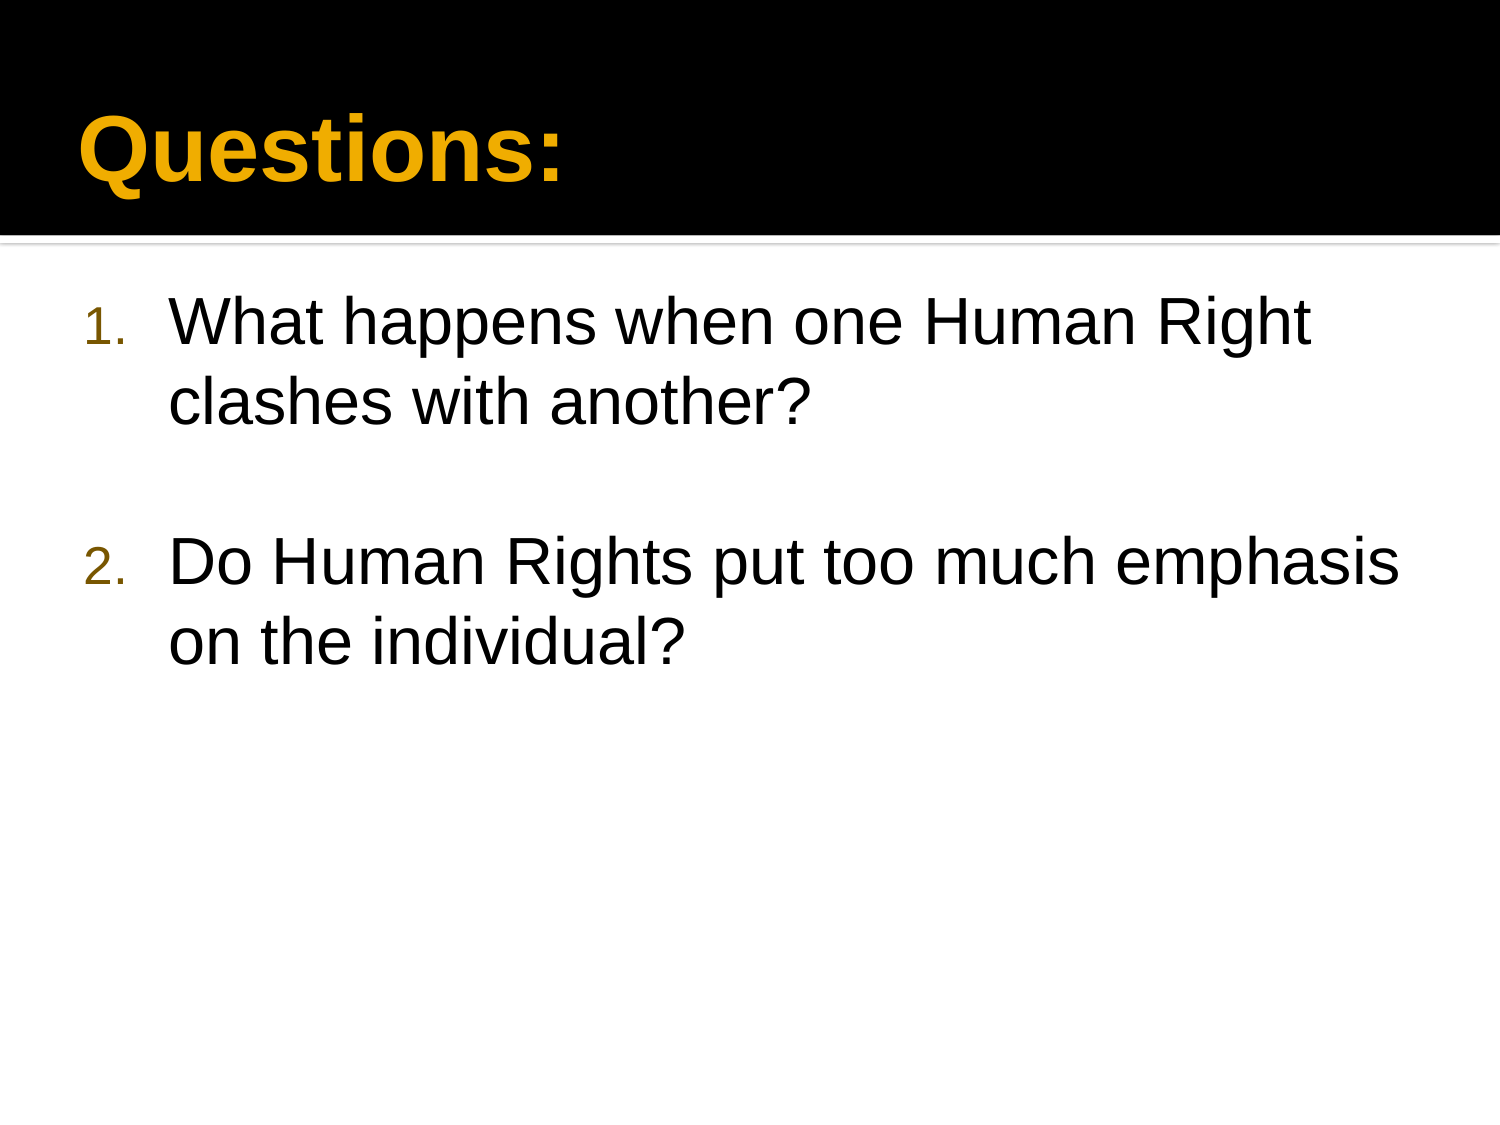

# Questions:
What happens when one Human Right clashes with another?

Do Human Rights put too much emphasis on the individual?